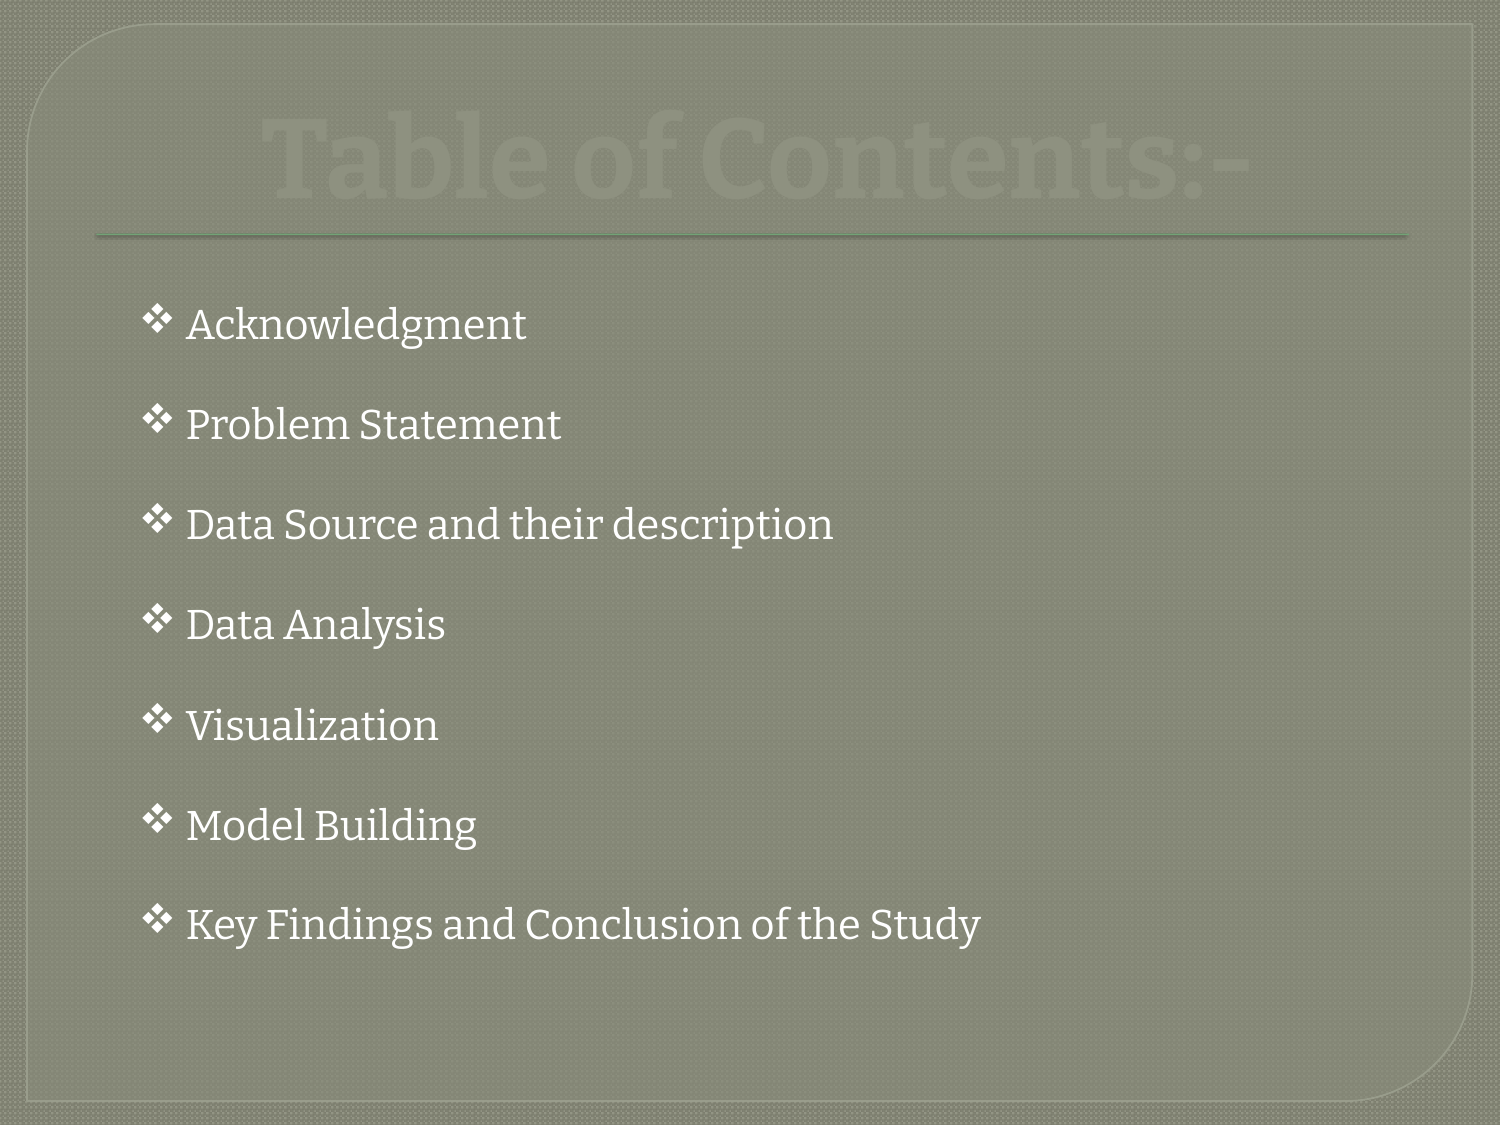

Table of Contents:-
Acknowledgment

Problem Statement

Data Source and their description

Data Analysis

Visualization

Model Building

Key Findings and Conclusion of the Study